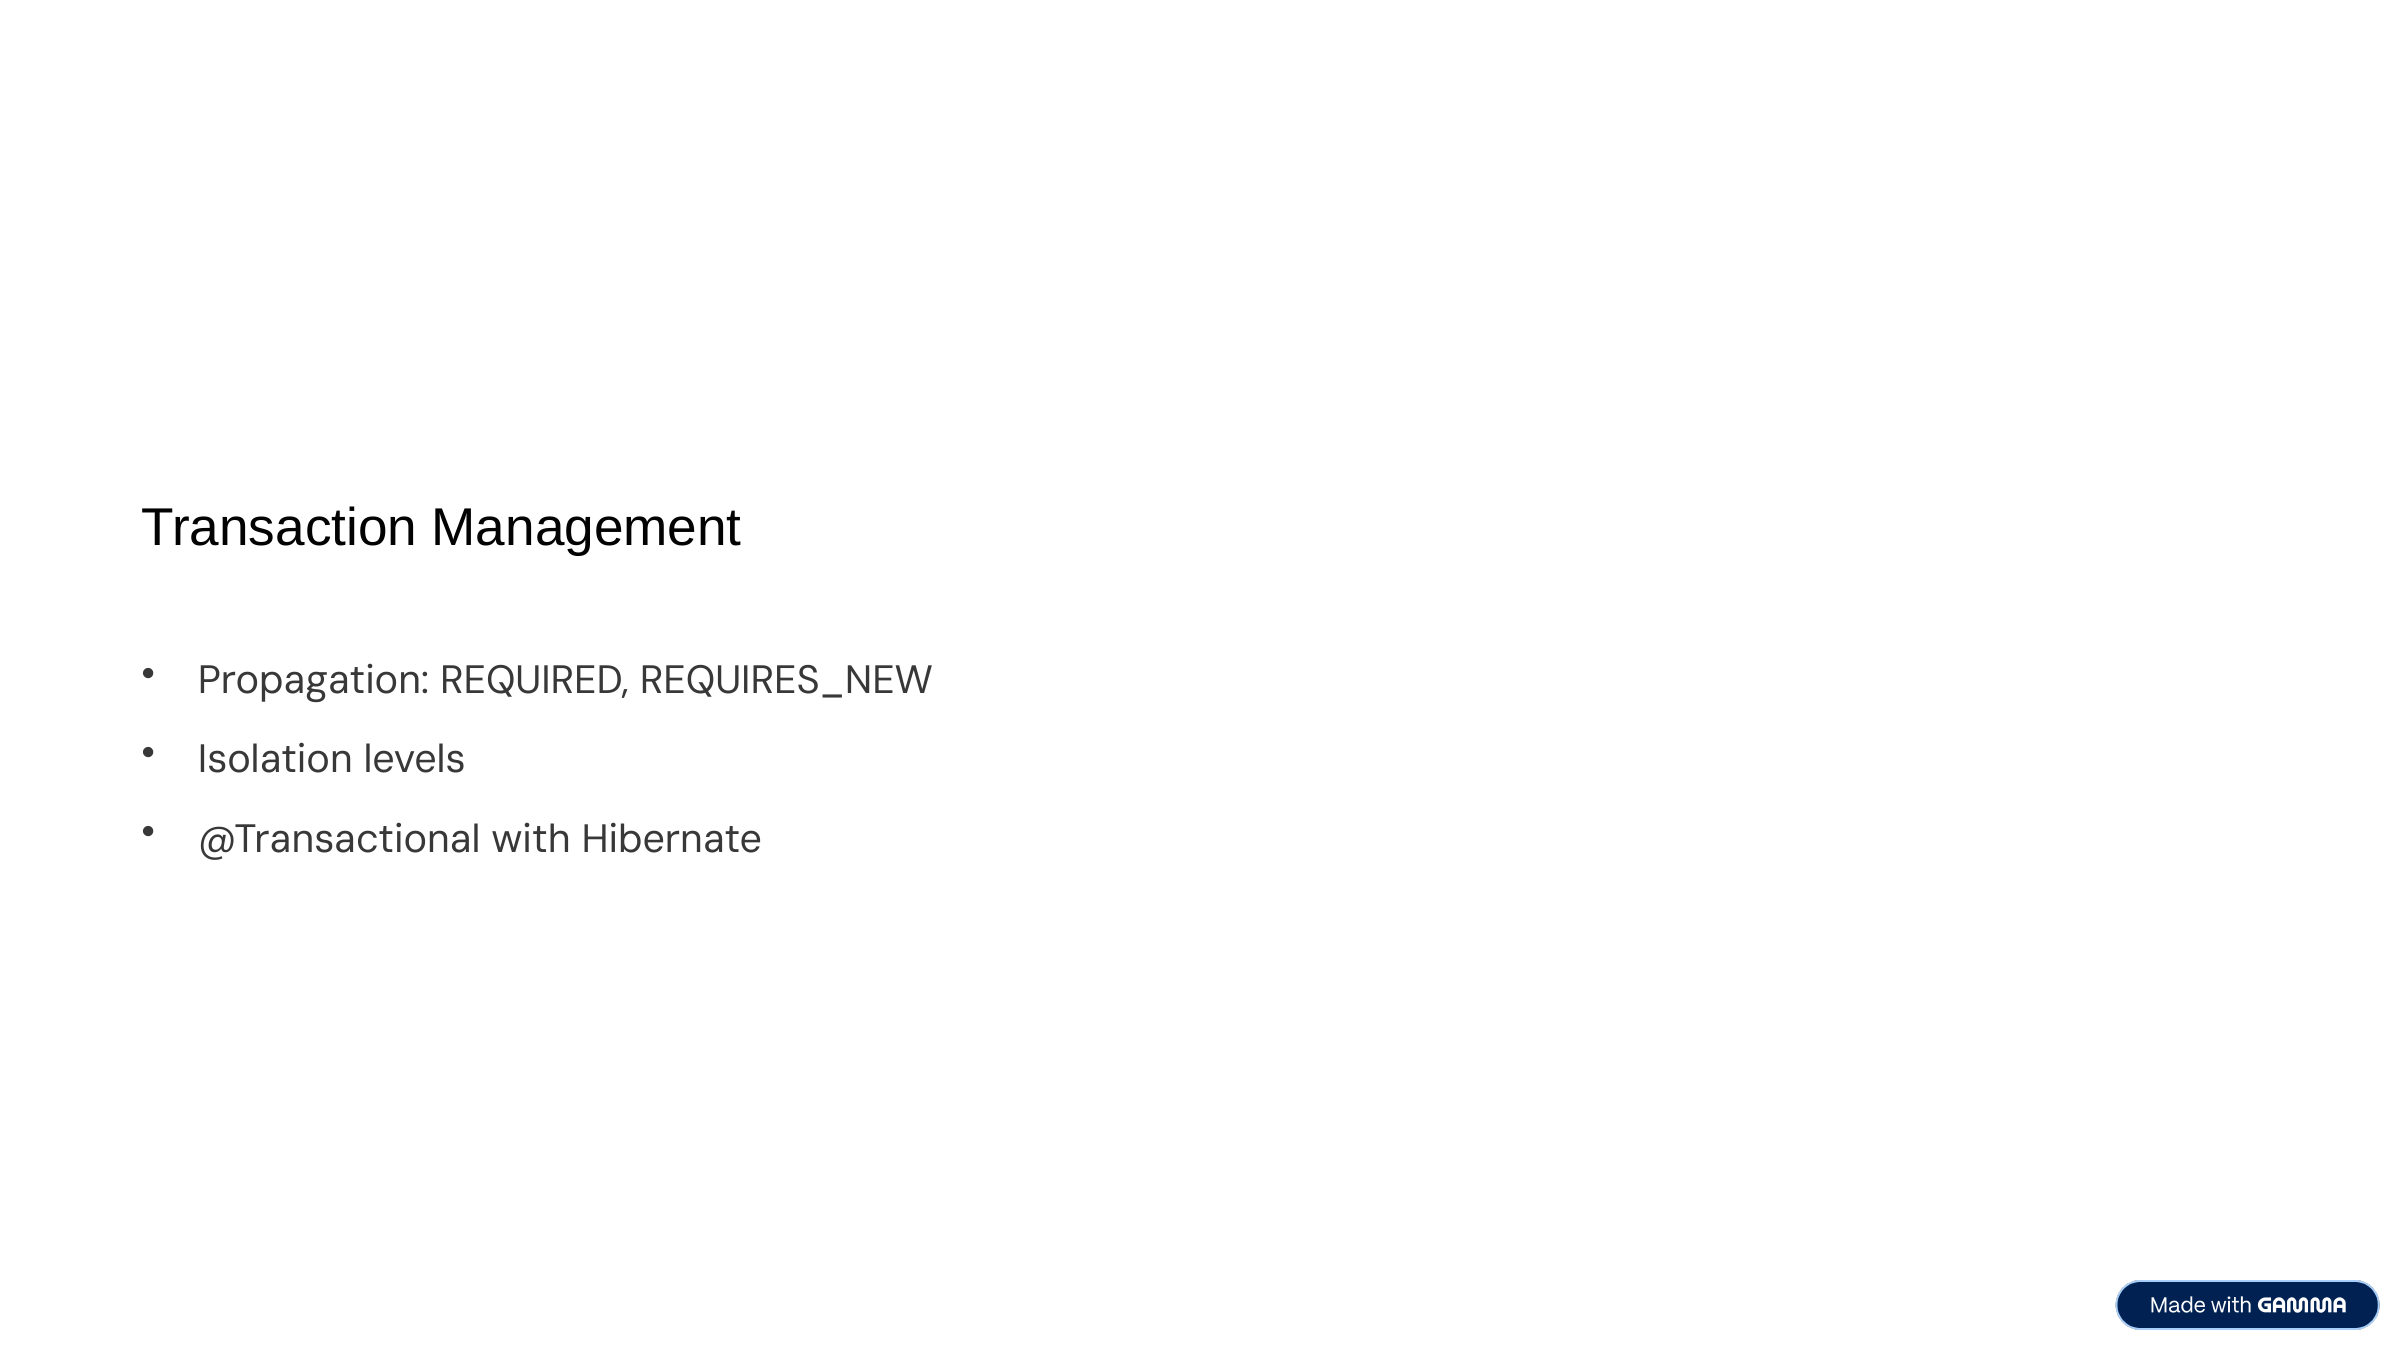

Transaction Management
Propagation: REQUIRED, REQUIRES_NEW
Isolation levels
@Transactional with Hibernate